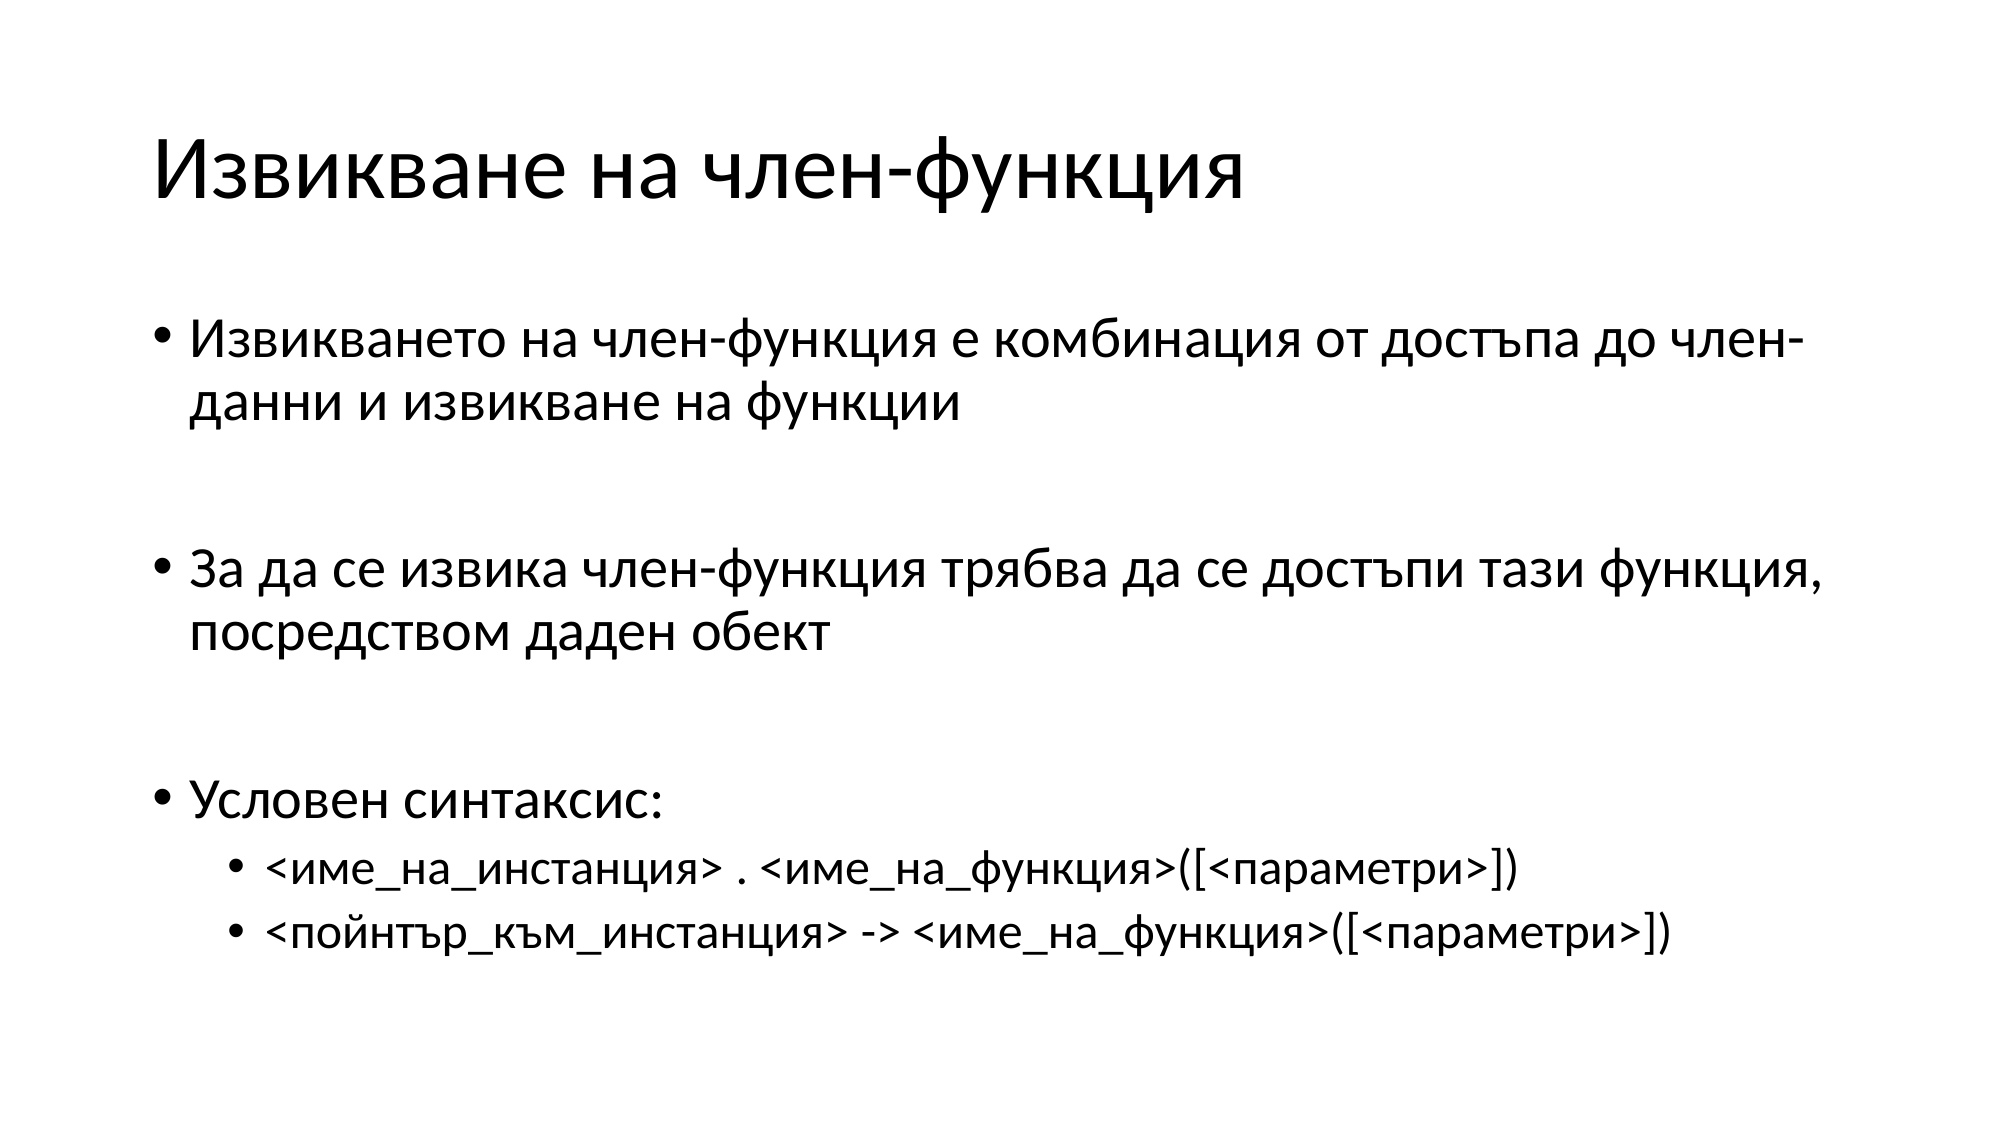

# Извикване на член-функция
Извикването на член-функция е комбинация от достъпа до член-данни и извикване на функции

За да се извика член-функция трябва да се достъпи тази функция, посредством даден обект

Условен синтаксис:
<име_на_инстанция> . <име_на_функция>([<параметри>])
<пойнтър_към_инстанция> -> <име_на_функция>([<параметри>])